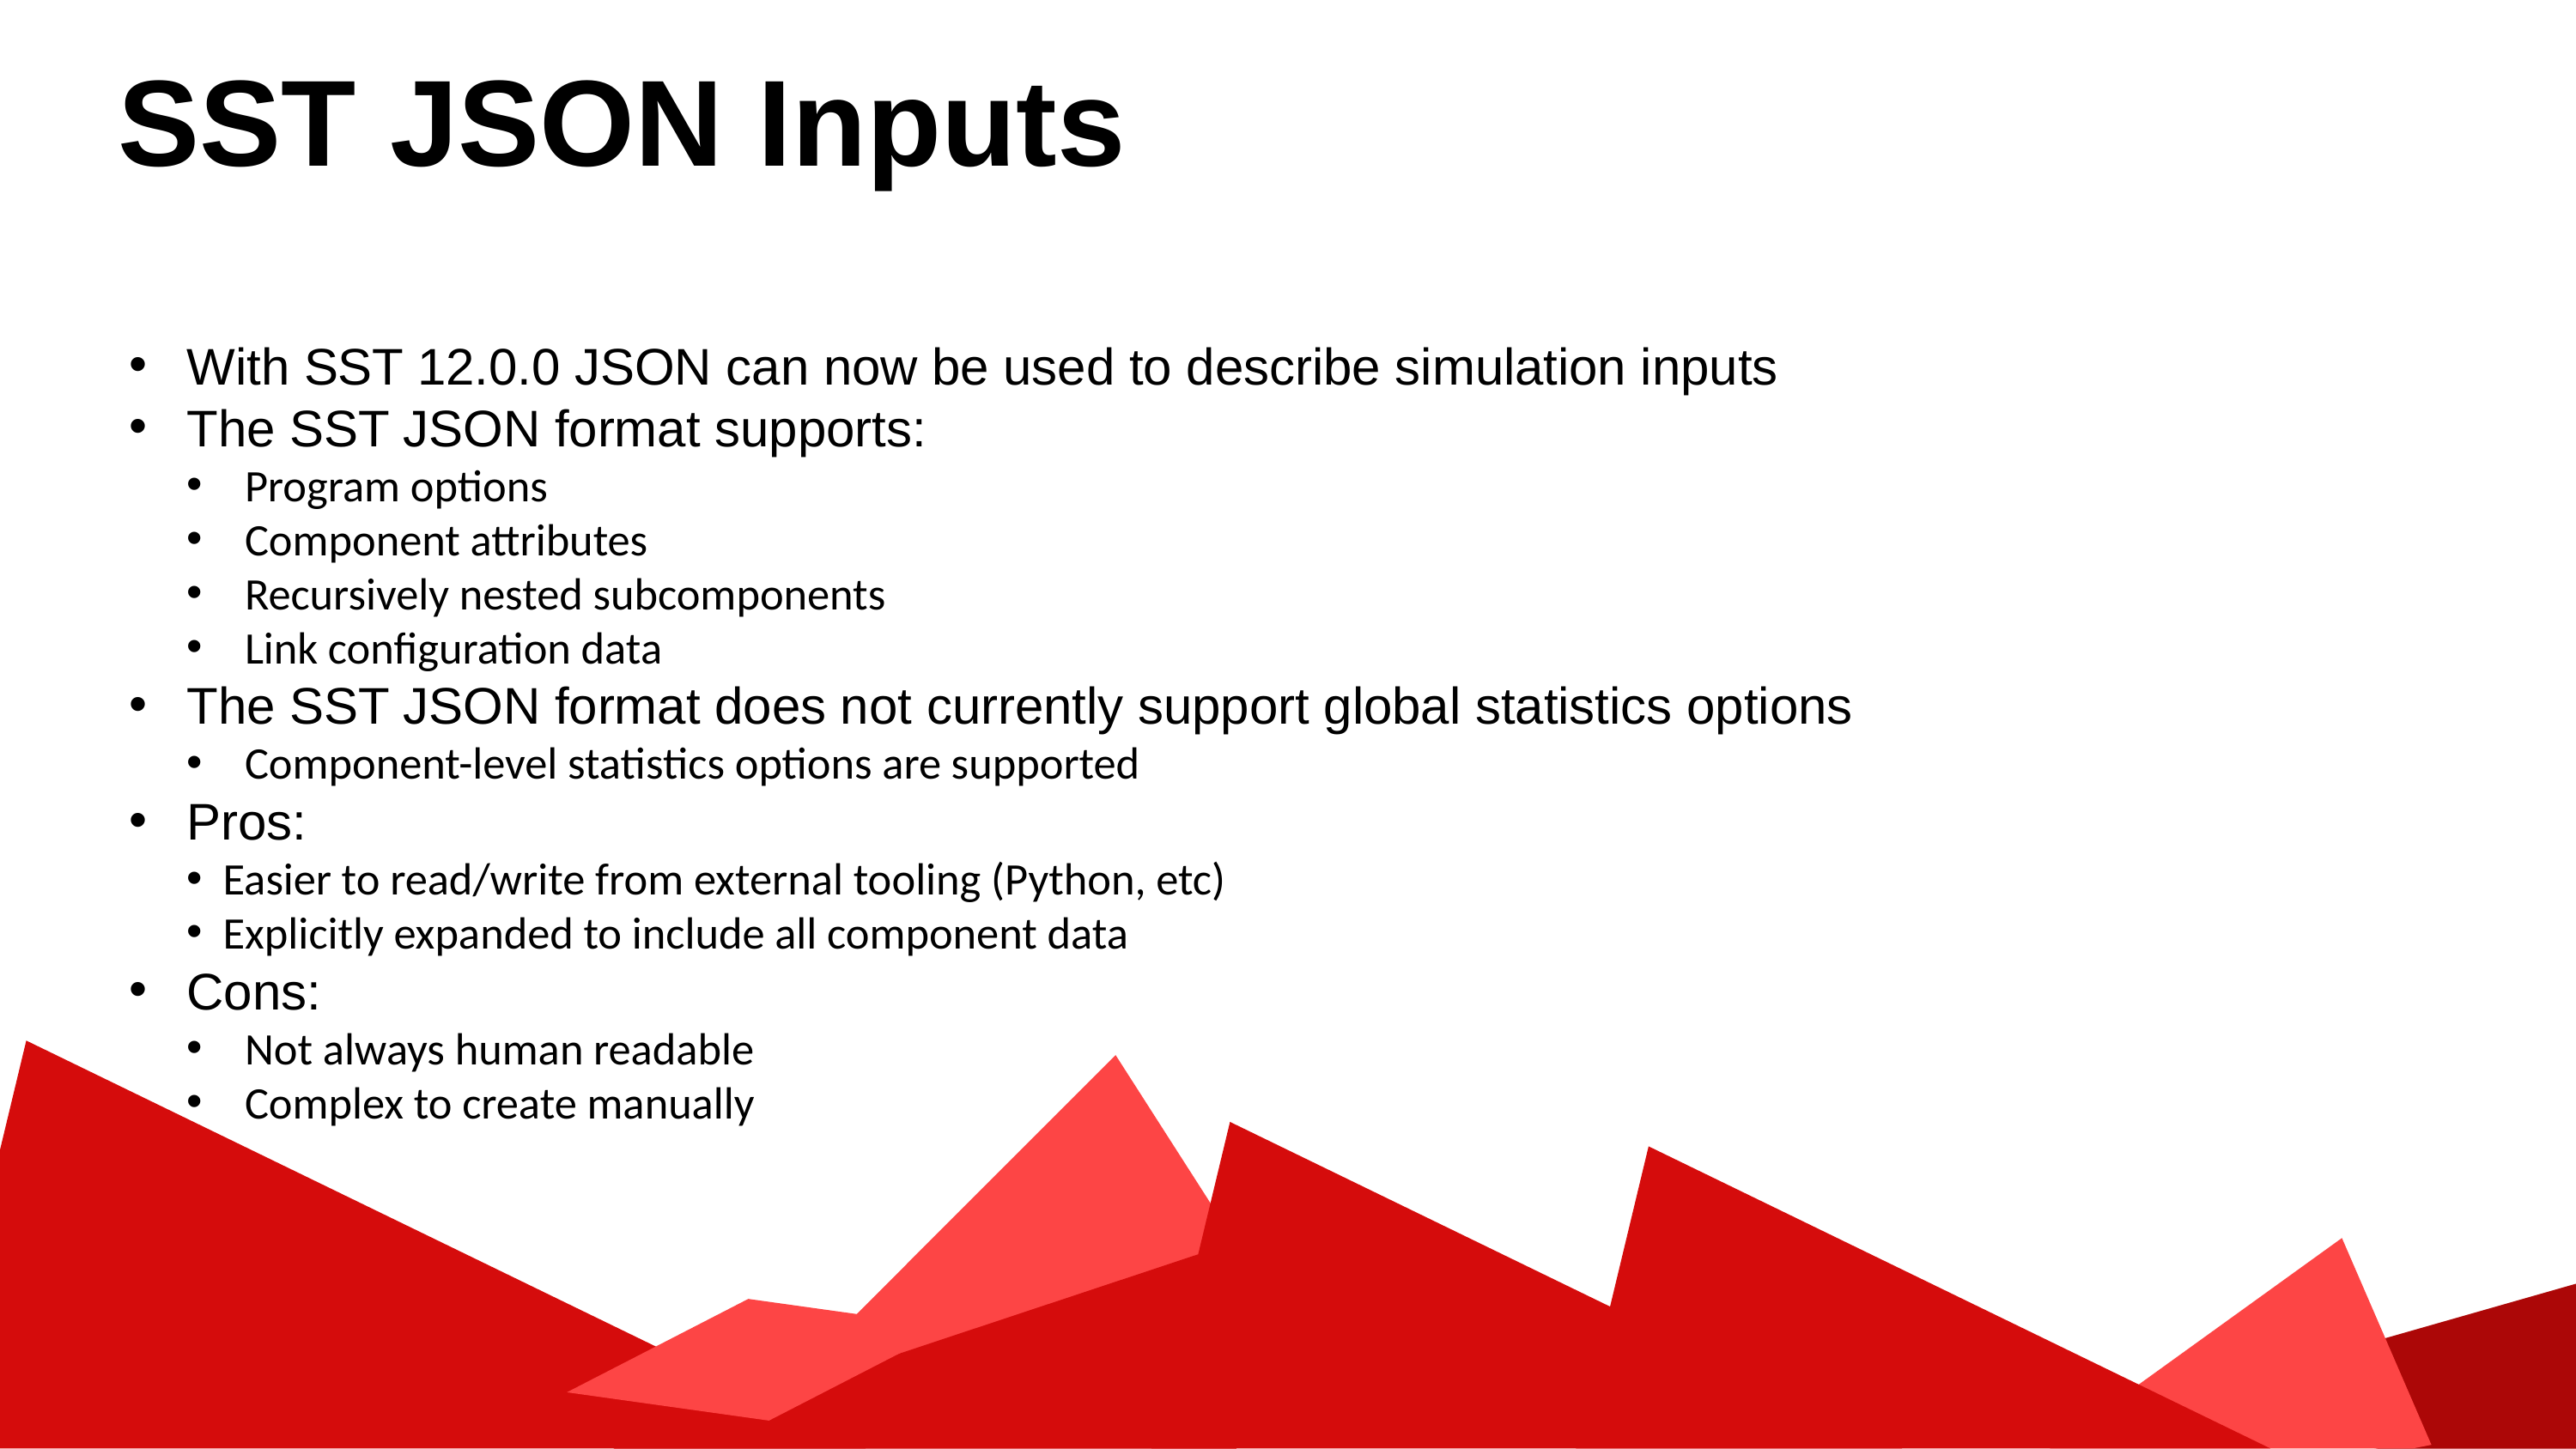

# SST JSON Inputs
With SST 12.0.0 JSON can now be used to describe simulation inputs
The SST JSON format supports:
Program options
Component attributes
Recursively nested subcomponents
Link configuration data
The SST JSON format does not currently support global statistics options
Component-level statistics options are supported
Pros:
Easier to read/write from external tooling (Python, etc)
Explicitly expanded to include all component data
Cons:
Not always human readable
Complex to create manually